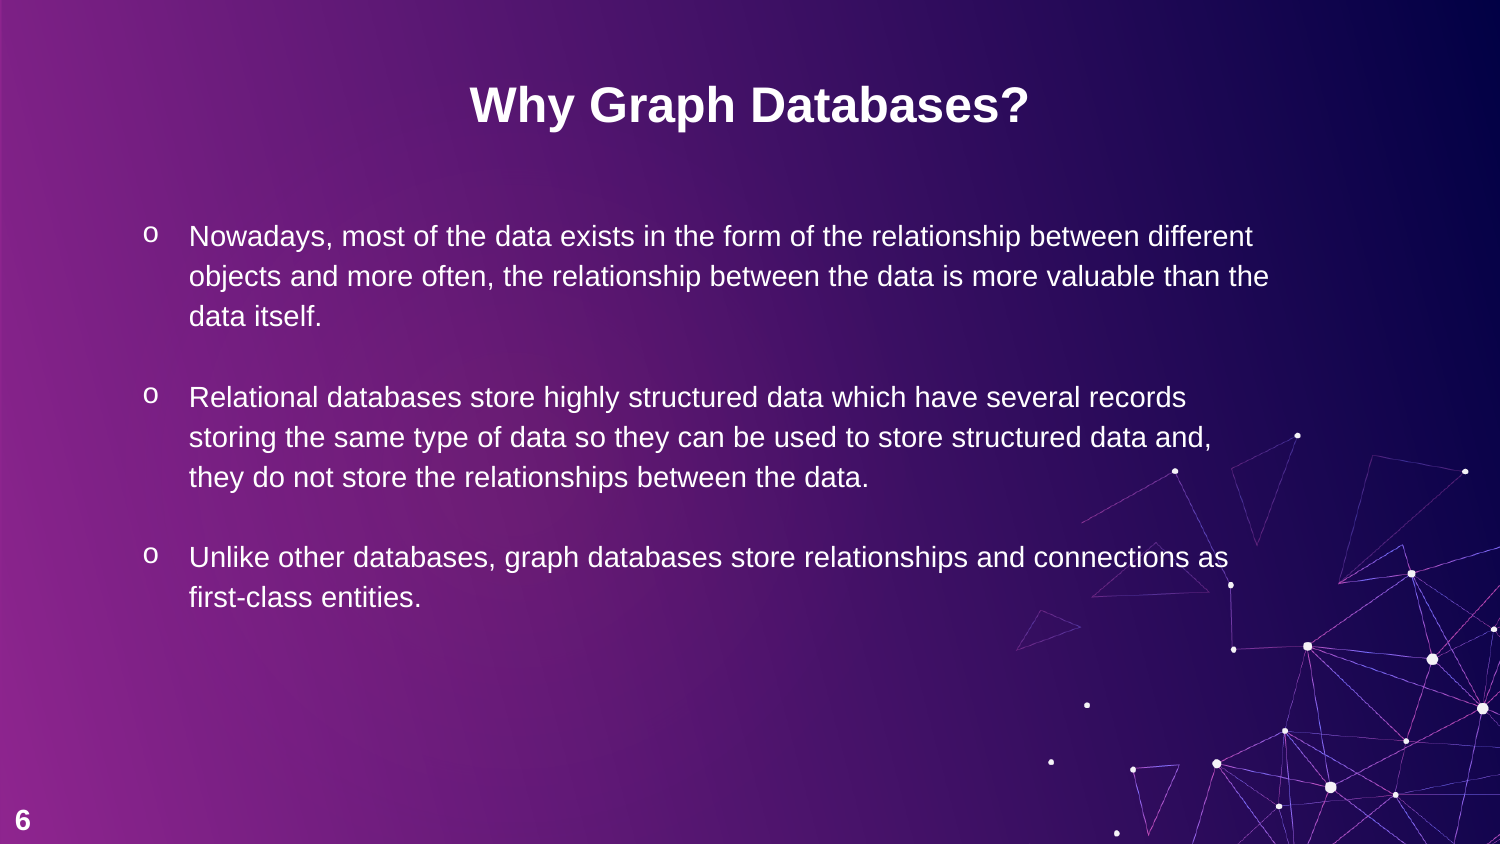

# Why Graph Databases?
Nowadays, most of the data exists in the form of the relationship between different objects and more often, the relationship between the data is more valuable than the data itself.

Relational databases store highly structured data which have several records storing the same type of data so they can be used to store structured data and, they do not store the relationships between the data.

Unlike other databases, graph databases store relationships and connections as first-class entities.
6